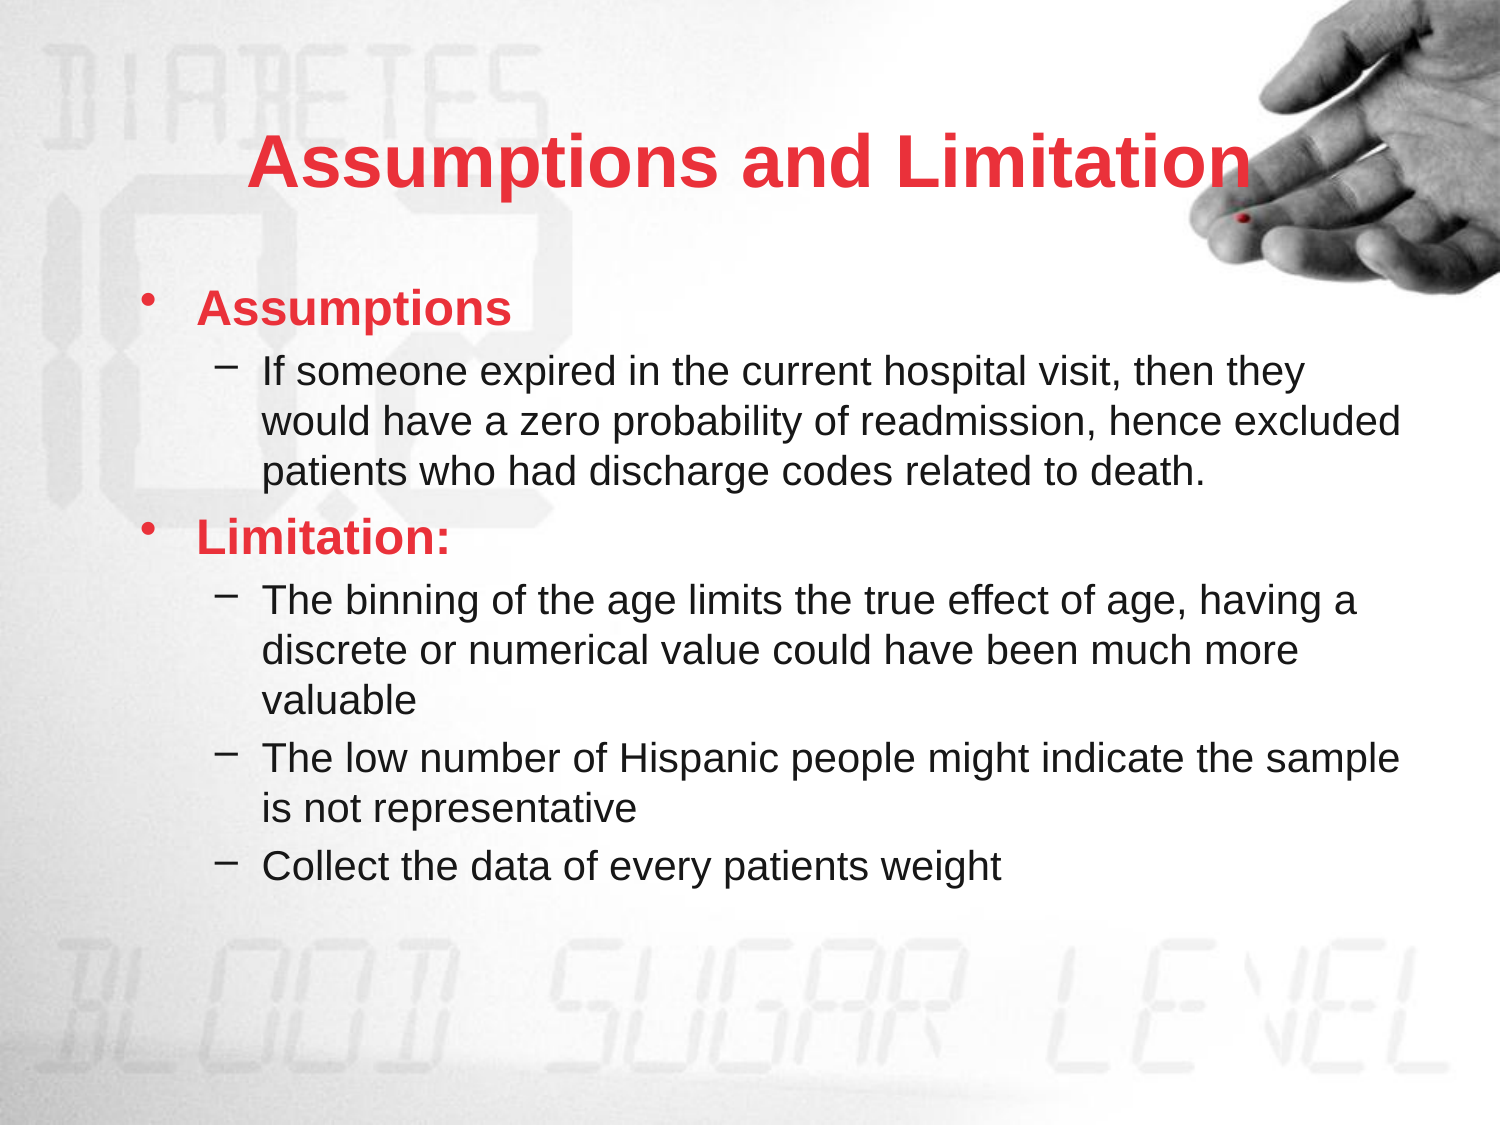

# Assumptions and Limitation
Assumptions
If someone expired in the current hospital visit, then they would have a zero probability of readmission, hence excluded patients who had discharge codes related to death.
Limitation:
The binning of the age limits the true effect of age, having a discrete or numerical value could have been much more valuable
The low number of Hispanic people might indicate the sample is not representative
Collect the data of every patients weight